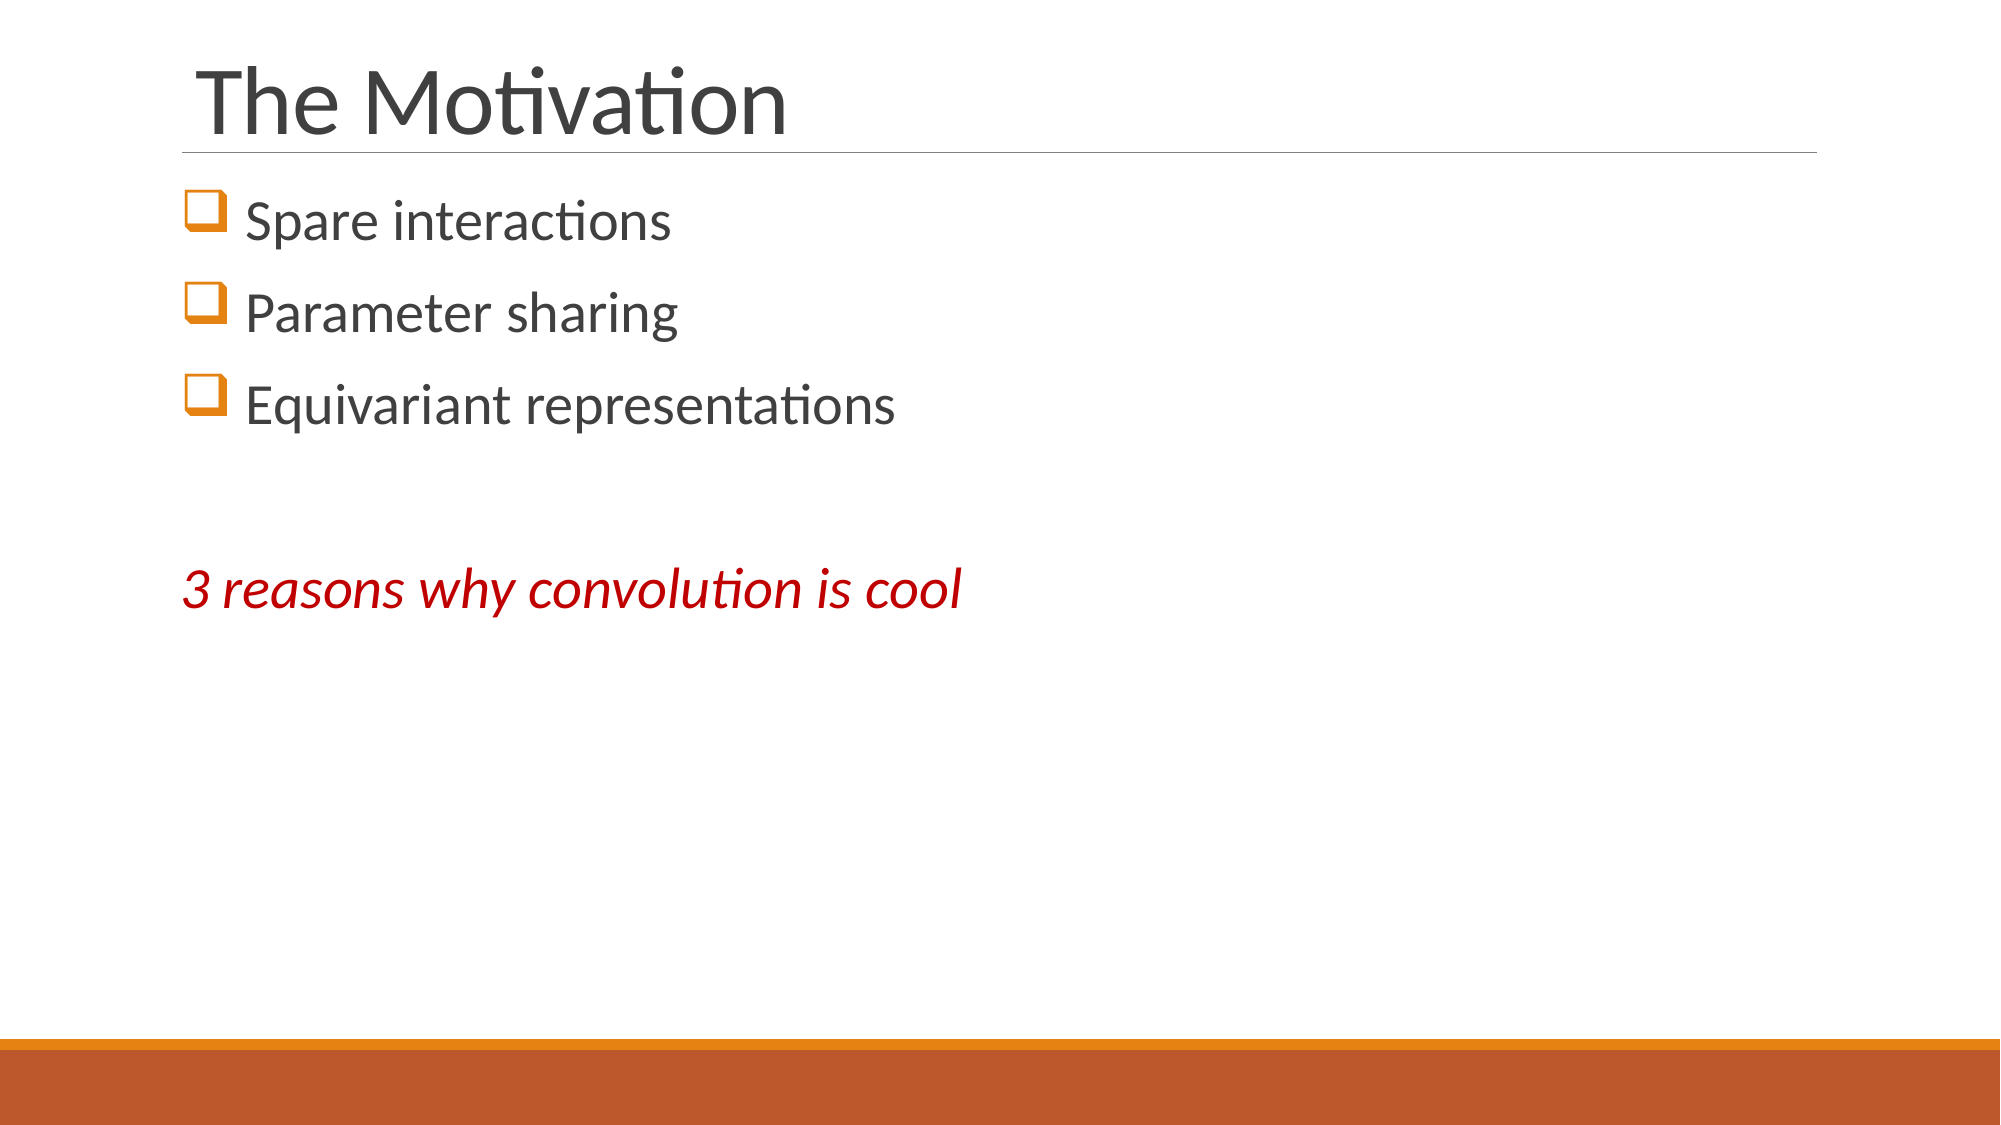

# The Motivation
 Spare interactions
 Parameter sharing
 Equivariant representations

3 reasons why convolution is cool